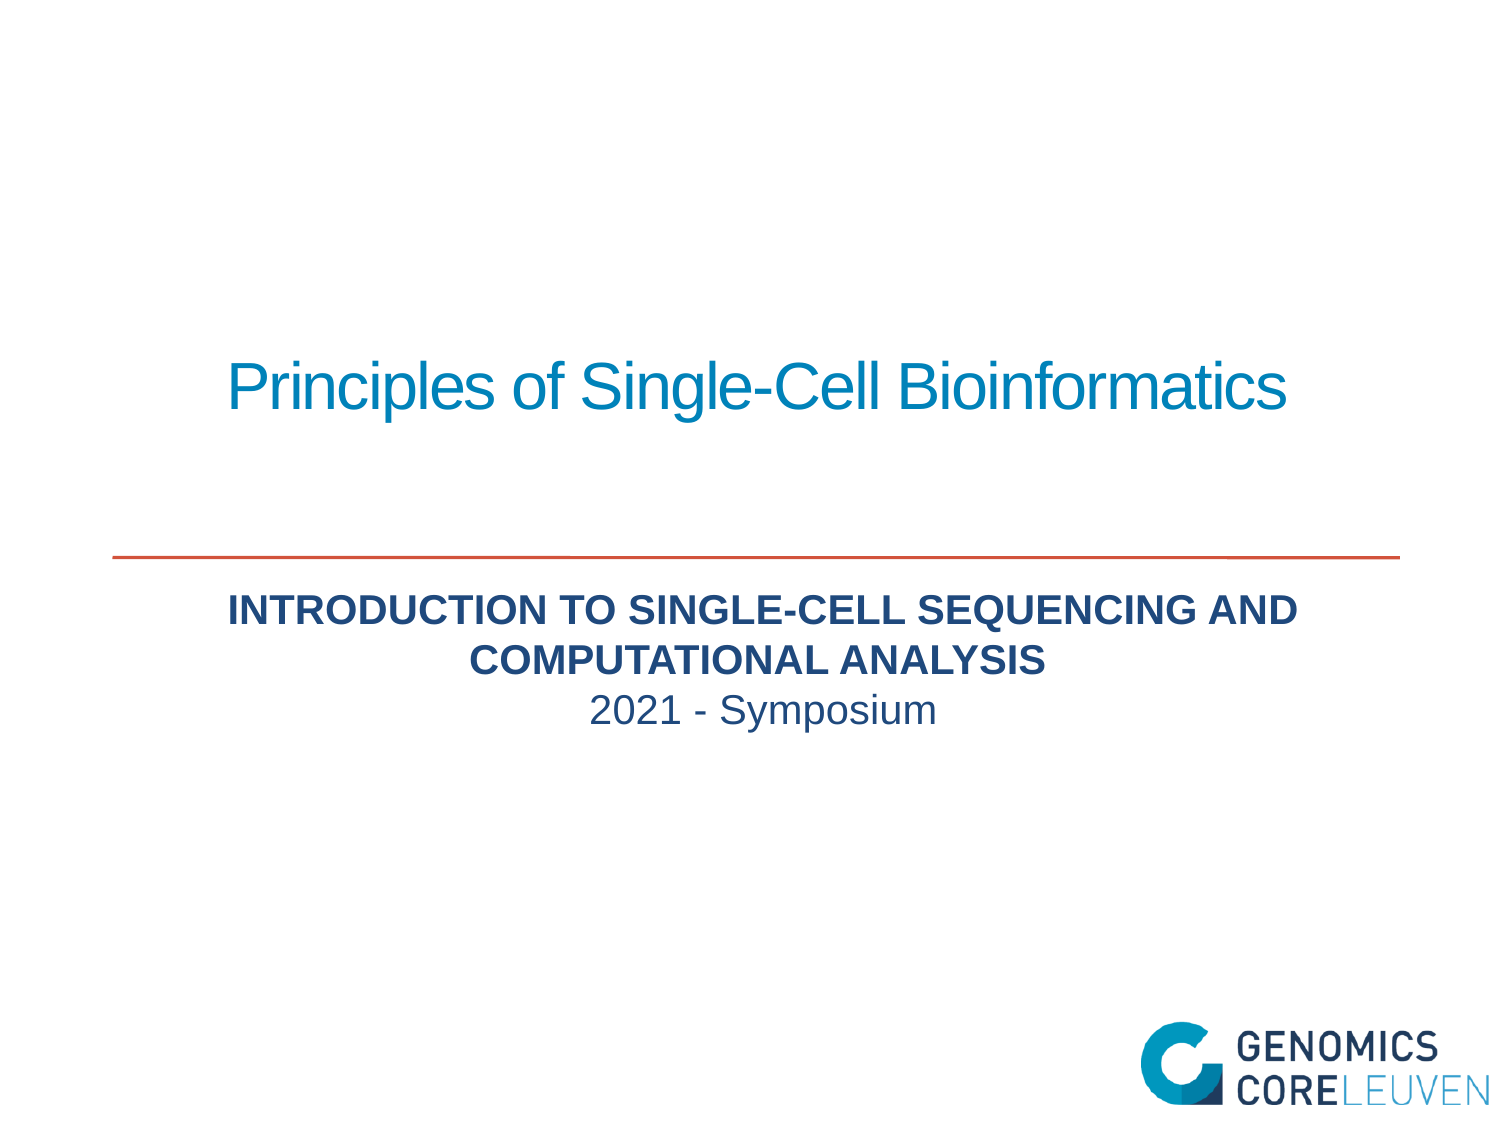

Principles of Single-Cell Bioinformatics
 INTRODUCTION TO SINGLE-CELL SEQUENCING AND COMPUTATIONAL ANALYSIS
 2021 - Symposium